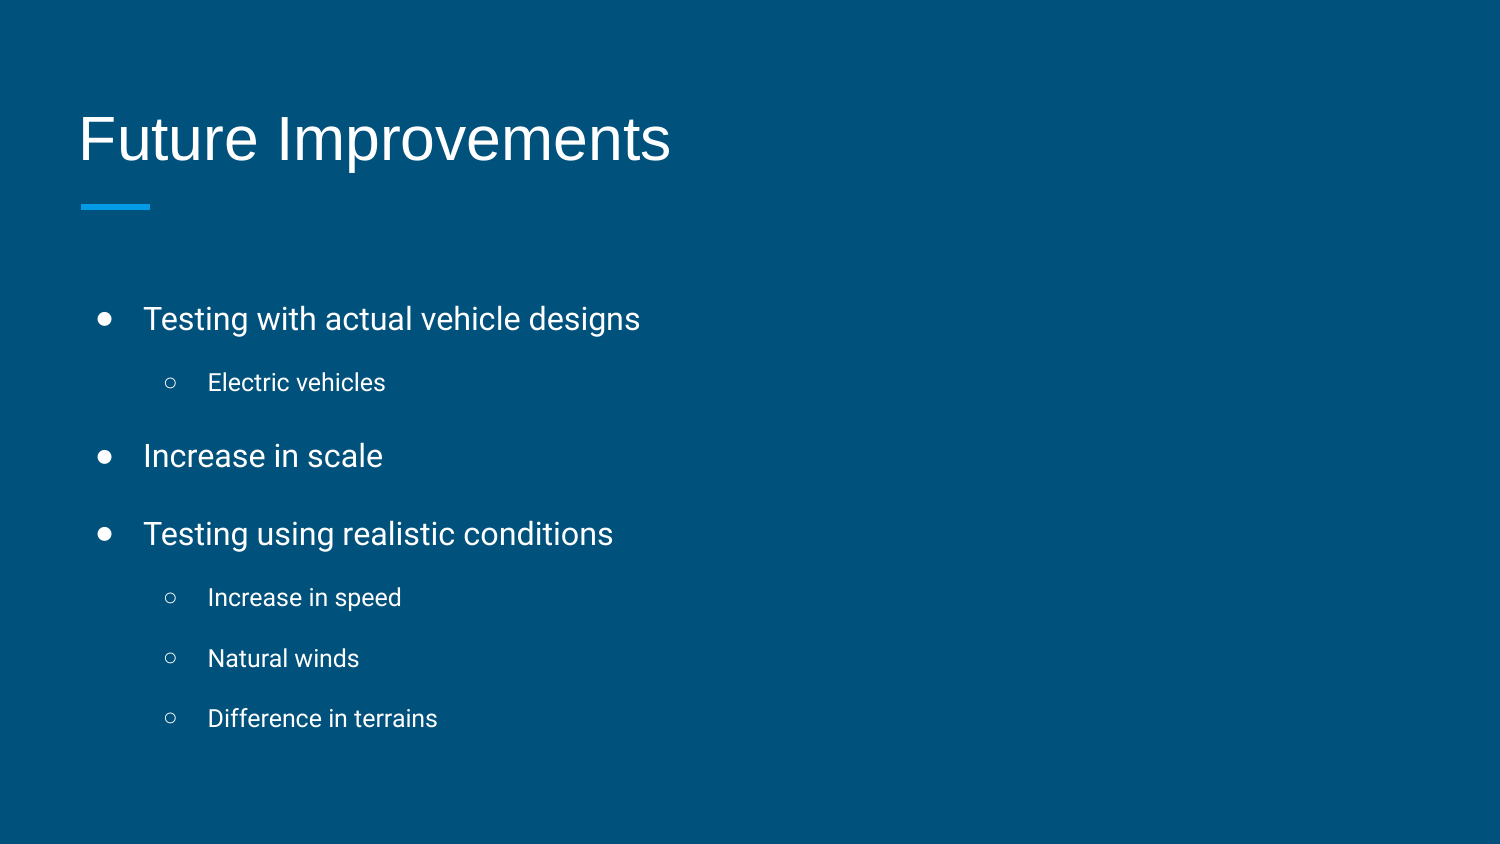

# Future Improvements
Testing with actual vehicle designs
Electric vehicles
Increase in scale
Testing using realistic conditions
Increase in speed
Natural winds
Difference in terrains